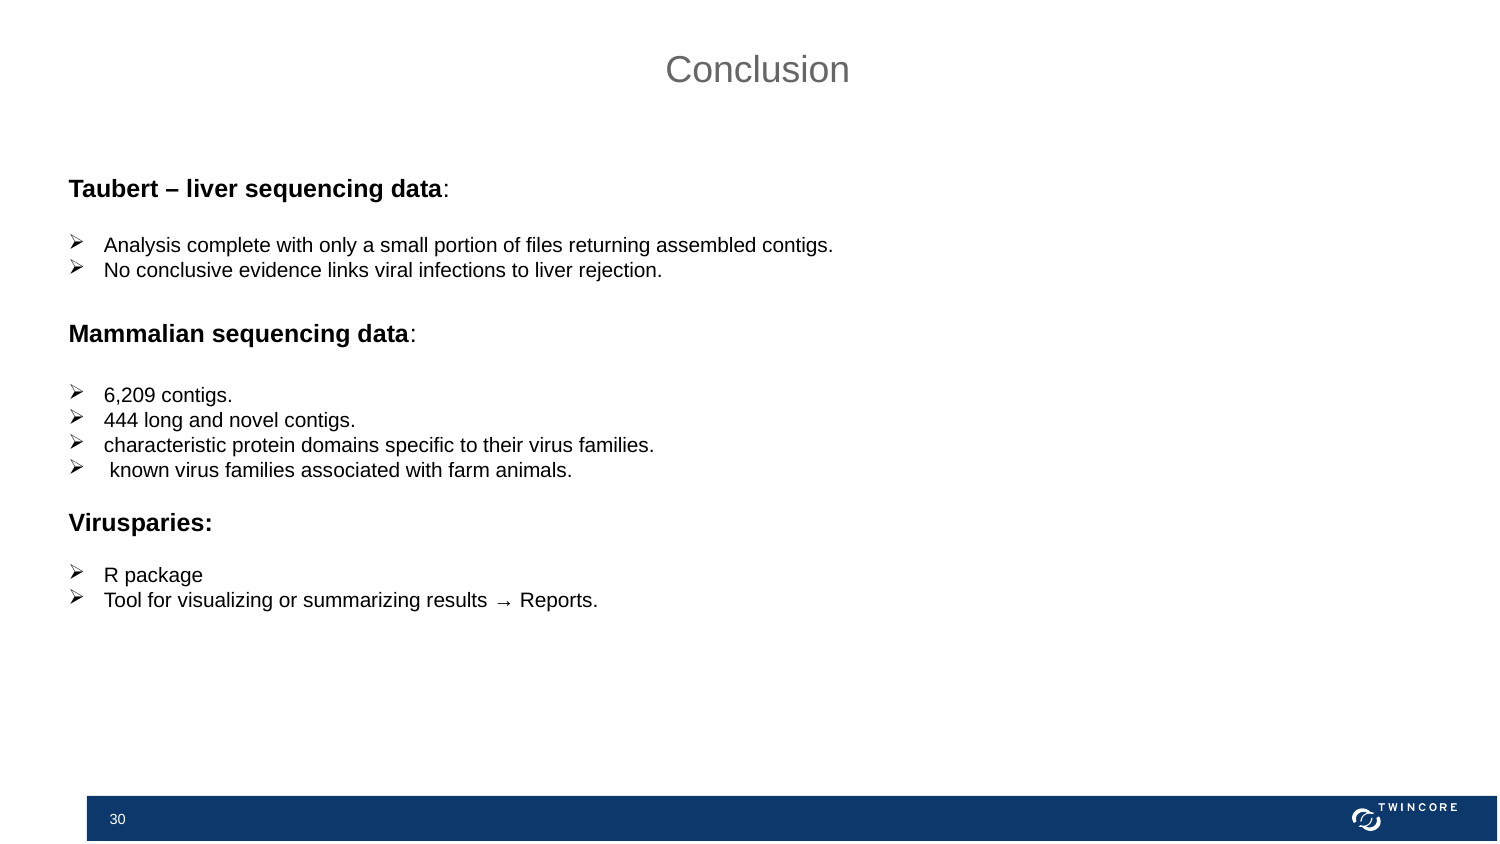

Conclusion

Taubert – liver sequencing data:

Analysis complete with only a small portion of files returning assembled contigs.
No conclusive evidence links viral infections to liver rejection.

Mammalian sequencing data:

6,209 contigs.
444 long and novel contigs.
characteristic protein domains specific to their virus families.
 known virus families associated with farm animals.

Virusparies:

R package
Tool for visualizing or summarizing results → Reports.